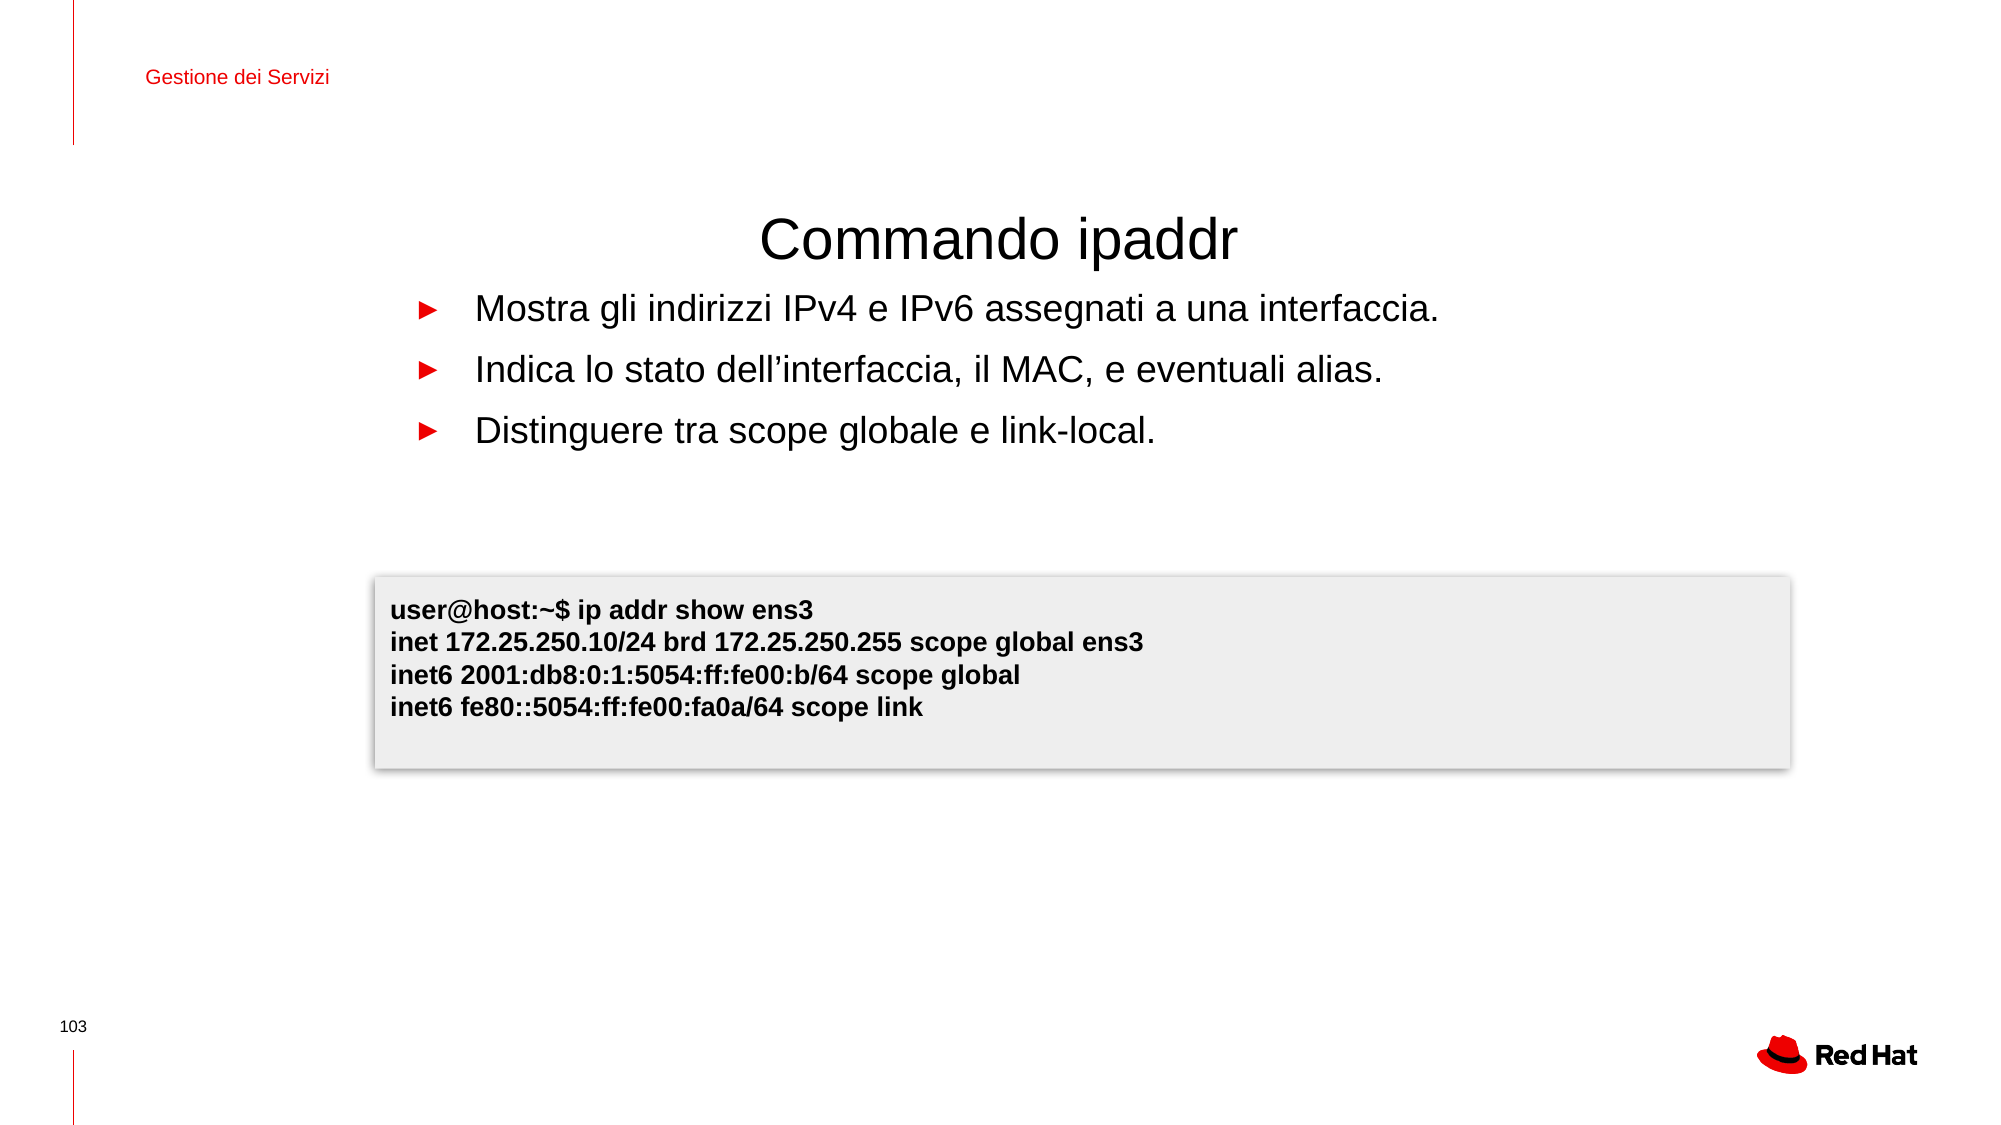

Gestione dei Servizi
# Commando ipaddr
Mostra gli indirizzi IPv4 e IPv6 assegnati a una interfaccia.
Indica lo stato dell’interfaccia, il MAC, e eventuali alias.
Distinguere tra scope globale e link-local.
user@host:~$ ip addr show ens3
inet 172.25.250.10/24 brd 172.25.250.255 scope global ens3
inet6 2001:db8:0:1:5054:ff:fe00:b/64 scope global
inet6 fe80::5054:ff:fe00:fa0a/64 scope link

103